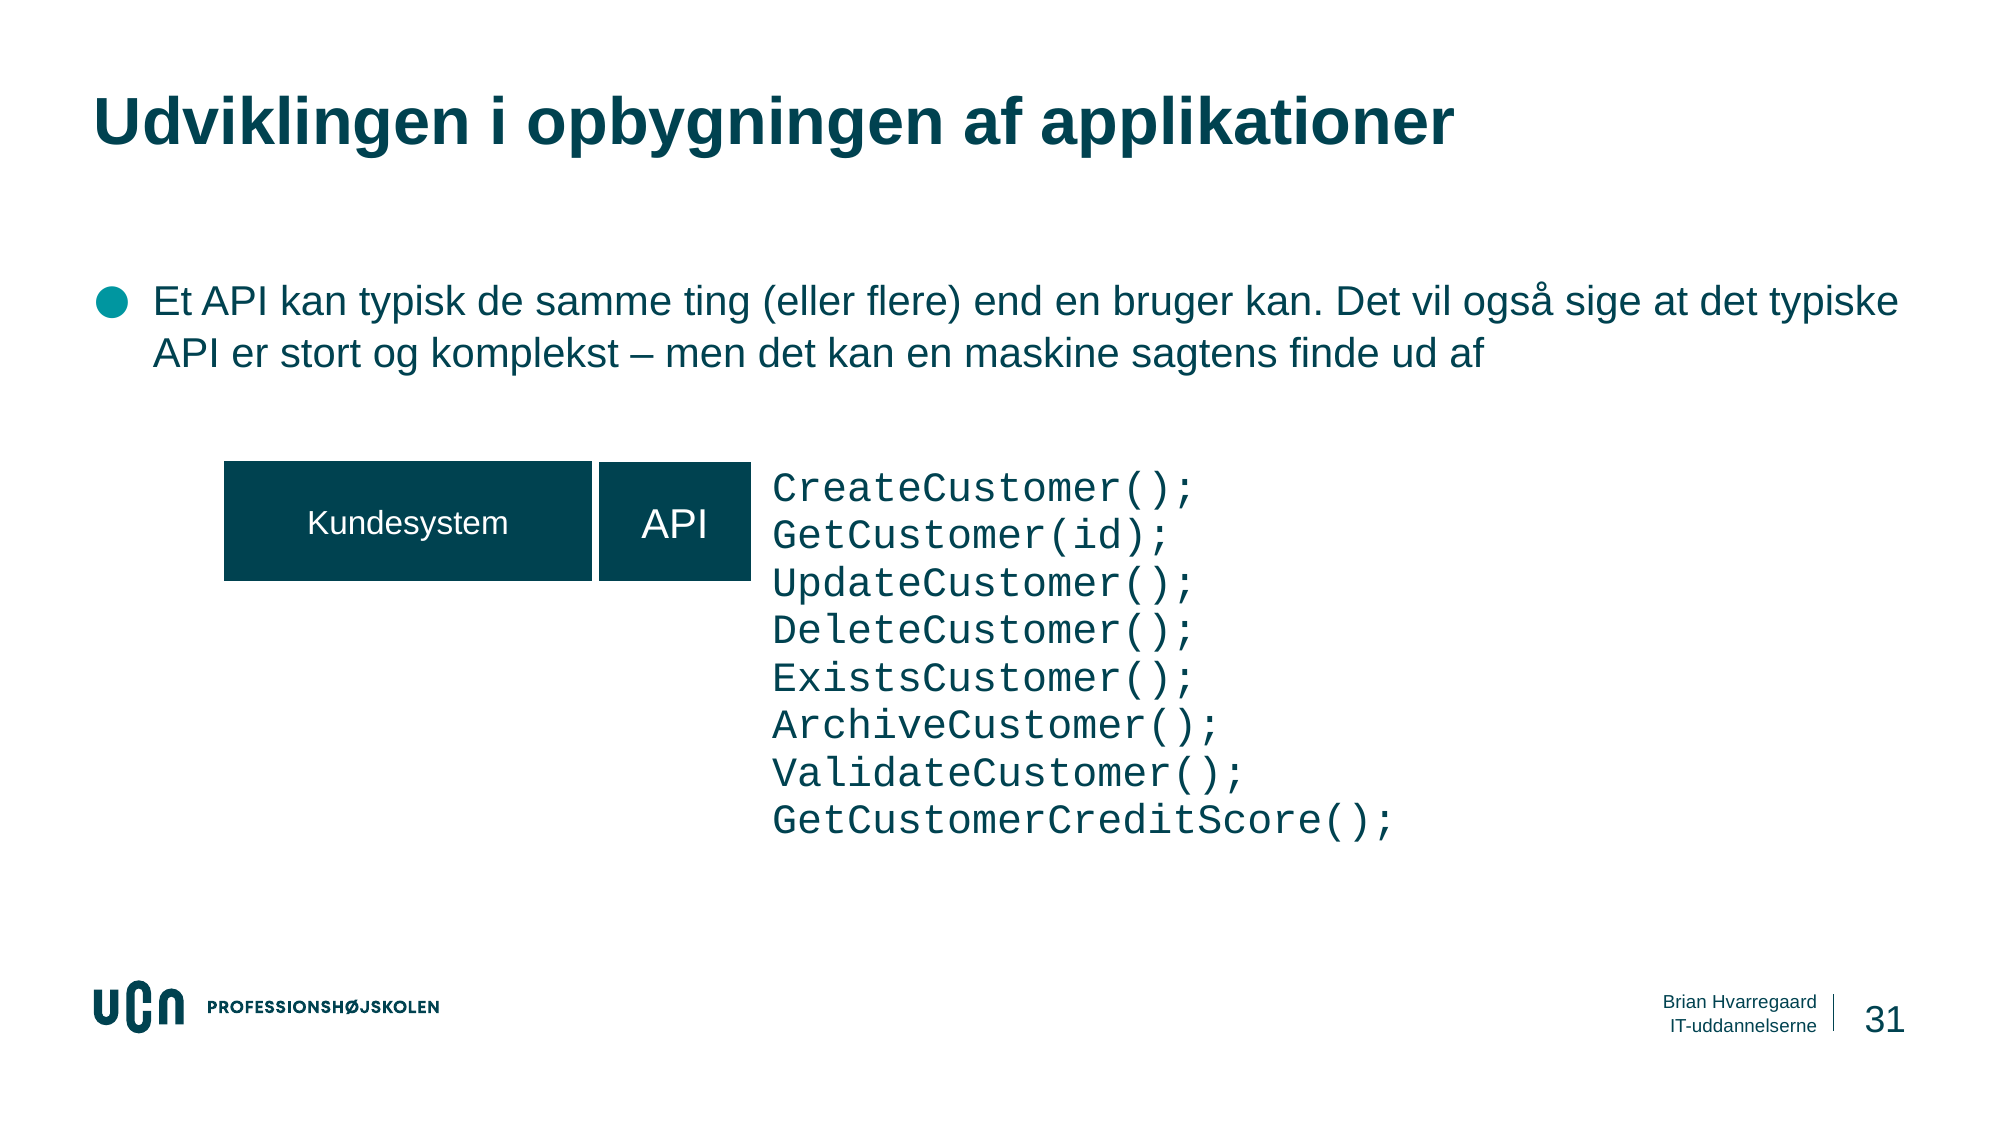

# Udviklingen i opbygningen af applikationer

Et API kan typisk de samme ting (eller flere) end en bruger kan. Det vil også sige at det typiske API er stort og komplekst – men det kan en maskine sagtens finde ud af

Kundesystem
API
CreateCustomer();
GetCustomer(id);
UpdateCustomer();
DeleteCustomer();
ExistsCustomer();
ArchiveCustomer();
ValidateCustomer();
GetCustomerCreditScore();
31